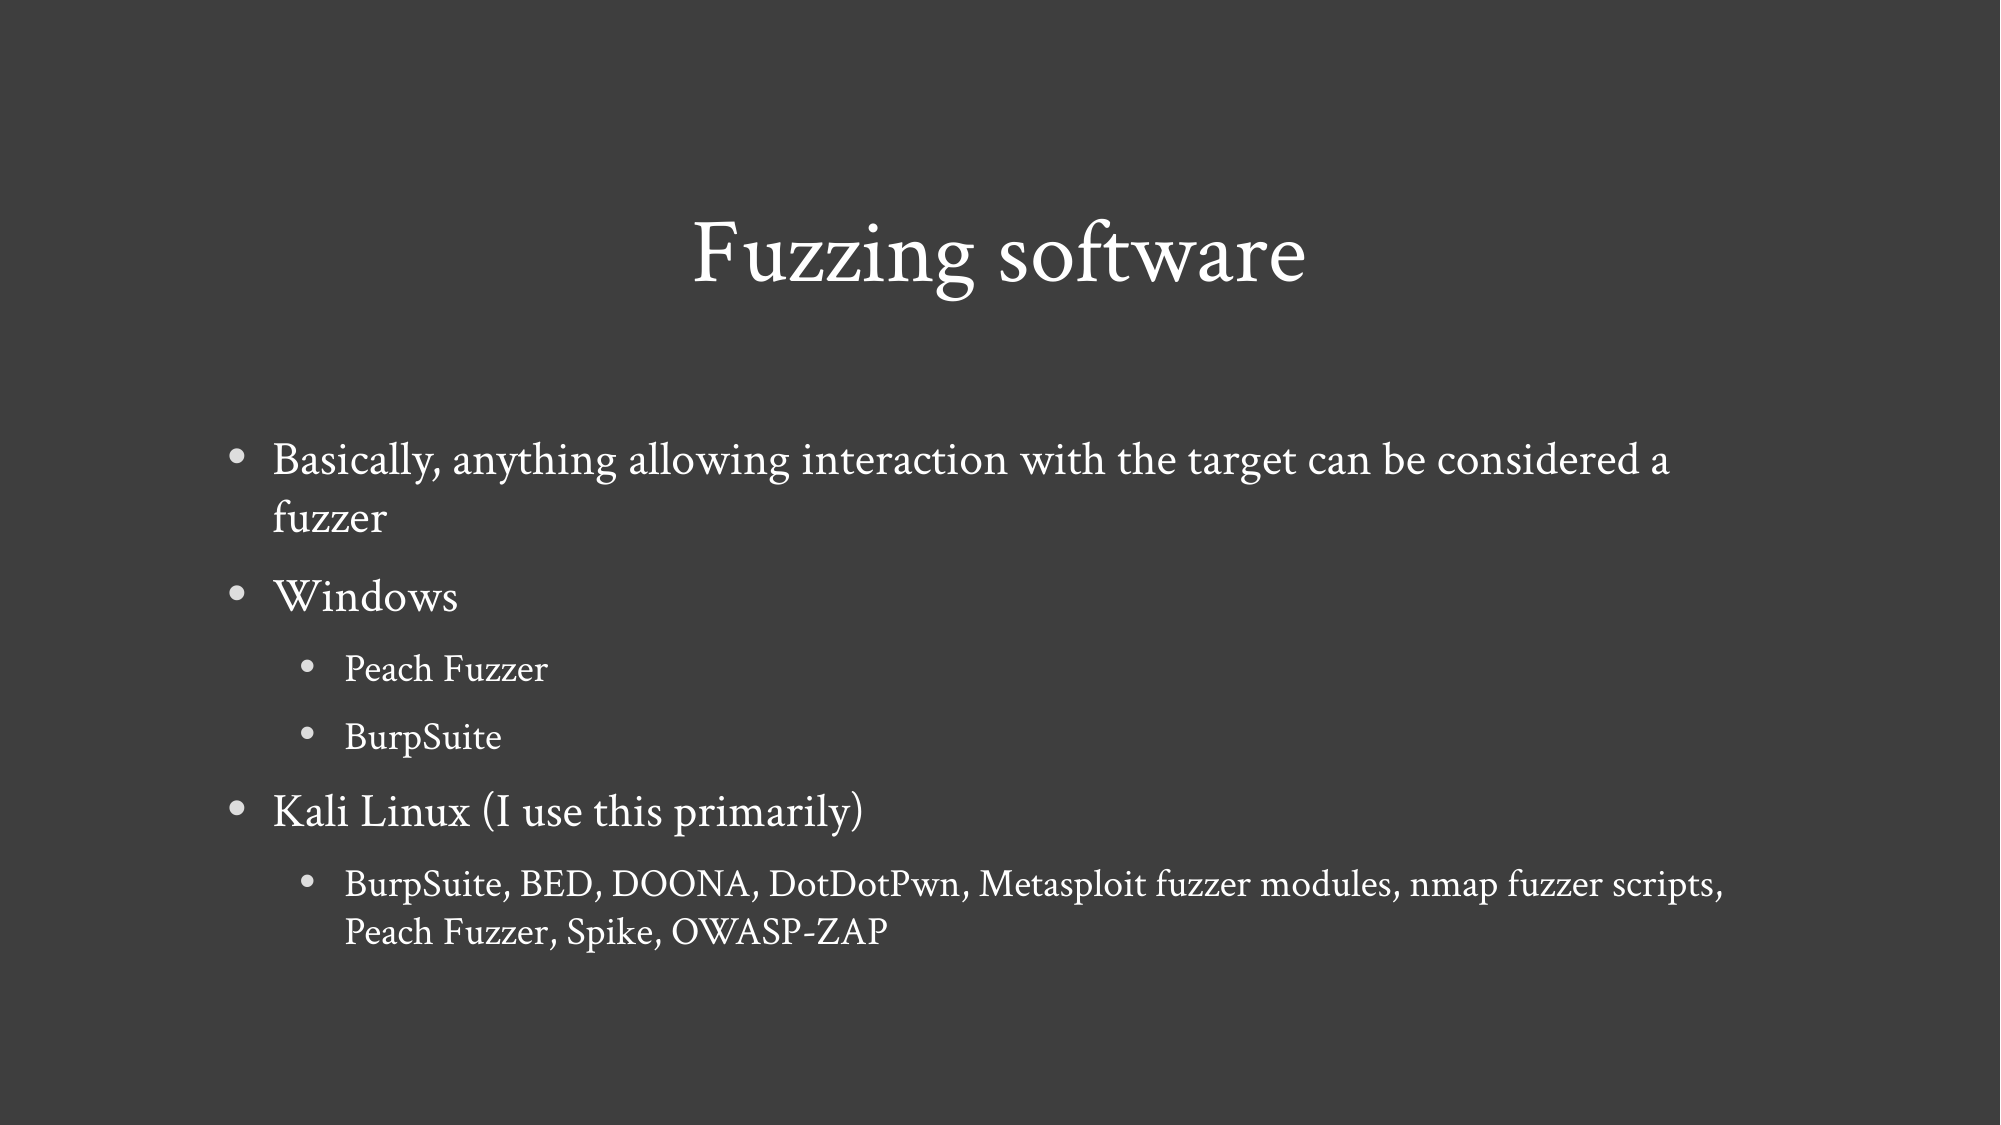

# Fuzzing software
Basically, anything allowing interaction with the target can be considered a fuzzer
Windows
Peach Fuzzer
BurpSuite
Kali Linux (I use this primarily)
BurpSuite, BED, DOONA, DotDotPwn, Metasploit fuzzer modules, nmap fuzzer scripts, Peach Fuzzer, Spike, OWASP-ZAP